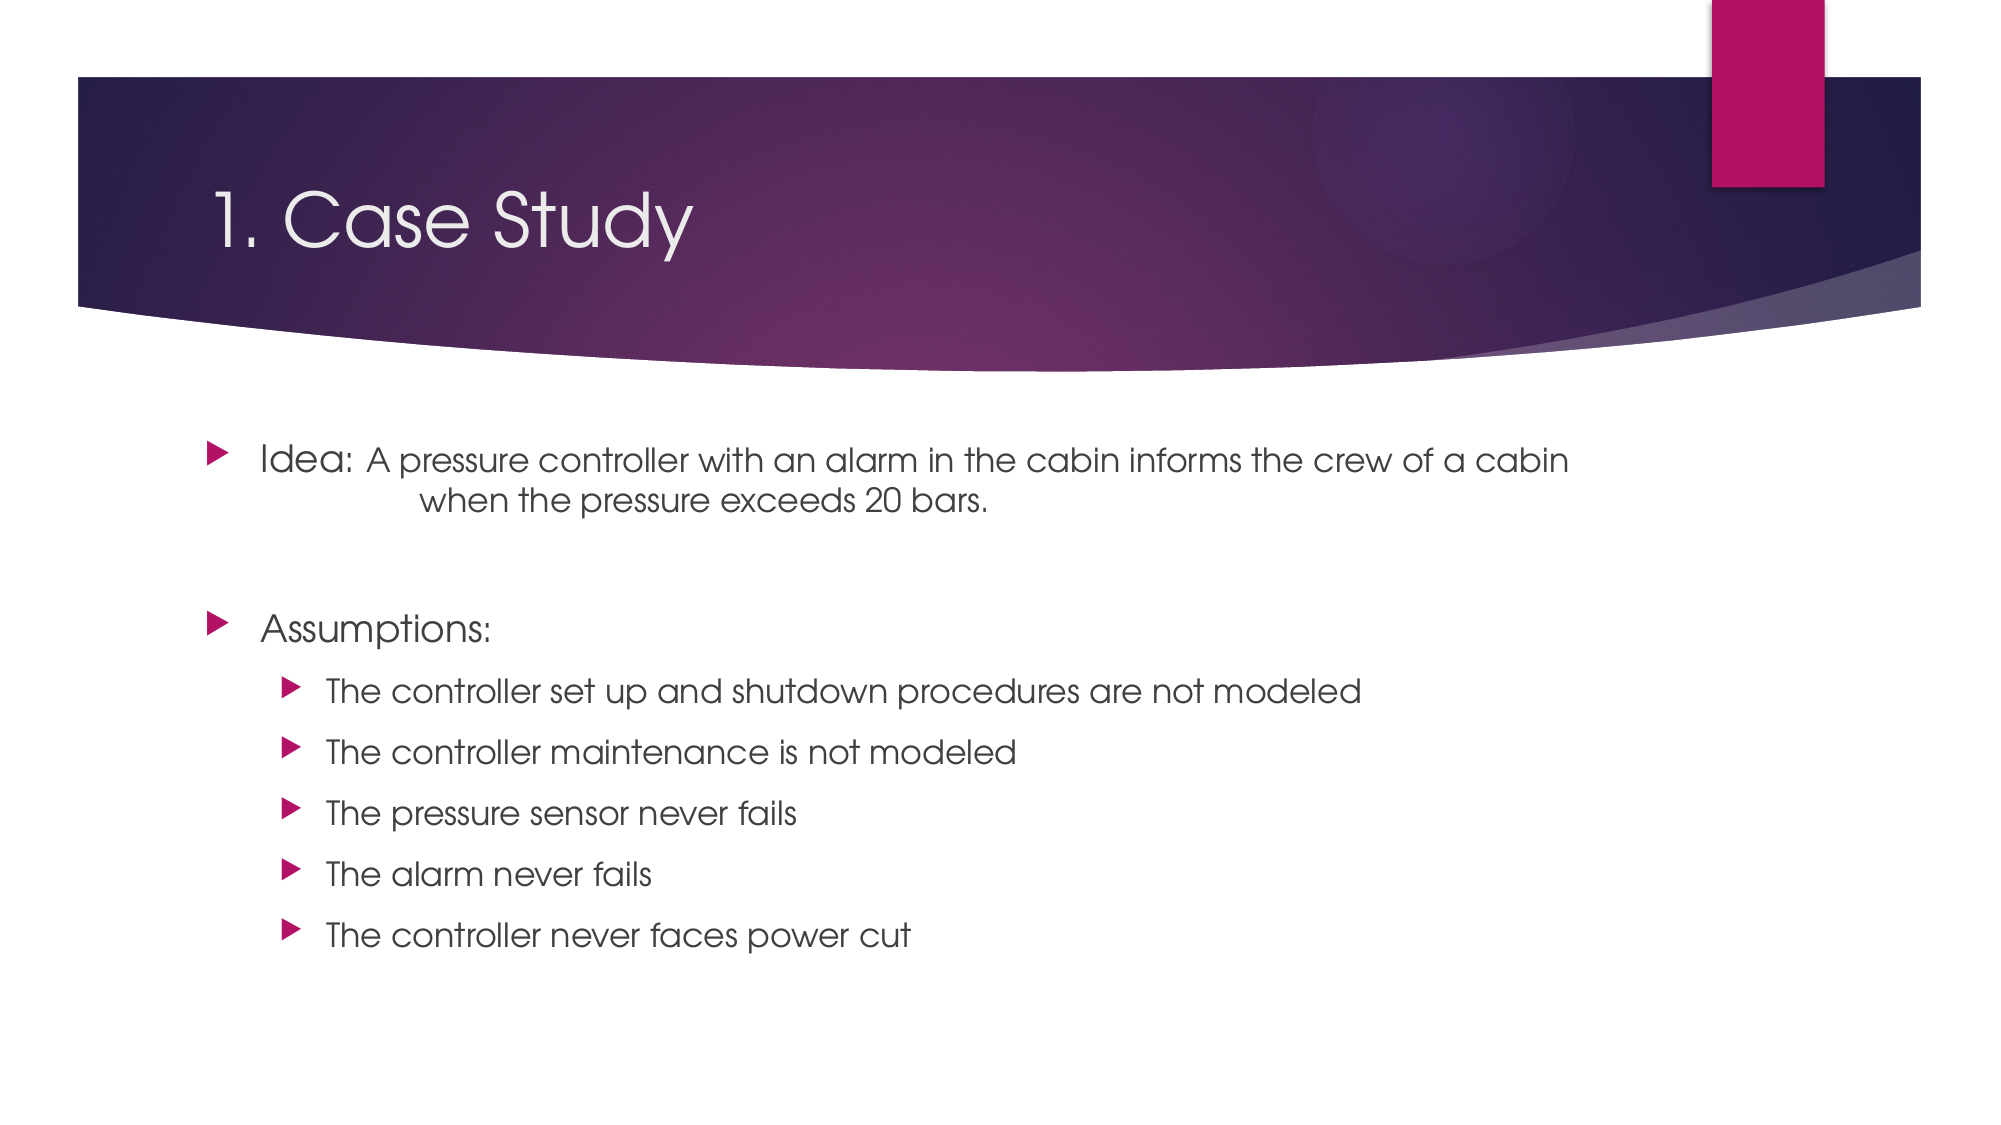

# 1. Case Study
Idea: A pressure controller with an alarm in the cabin informs the crew of a cabin 		 when the pressure exceeds 20 bars.

Assumptions:
The controller set up and shutdown procedures are not modeled
The controller maintenance is not modeled
The pressure sensor never fails
The alarm never fails
The controller never faces power cut